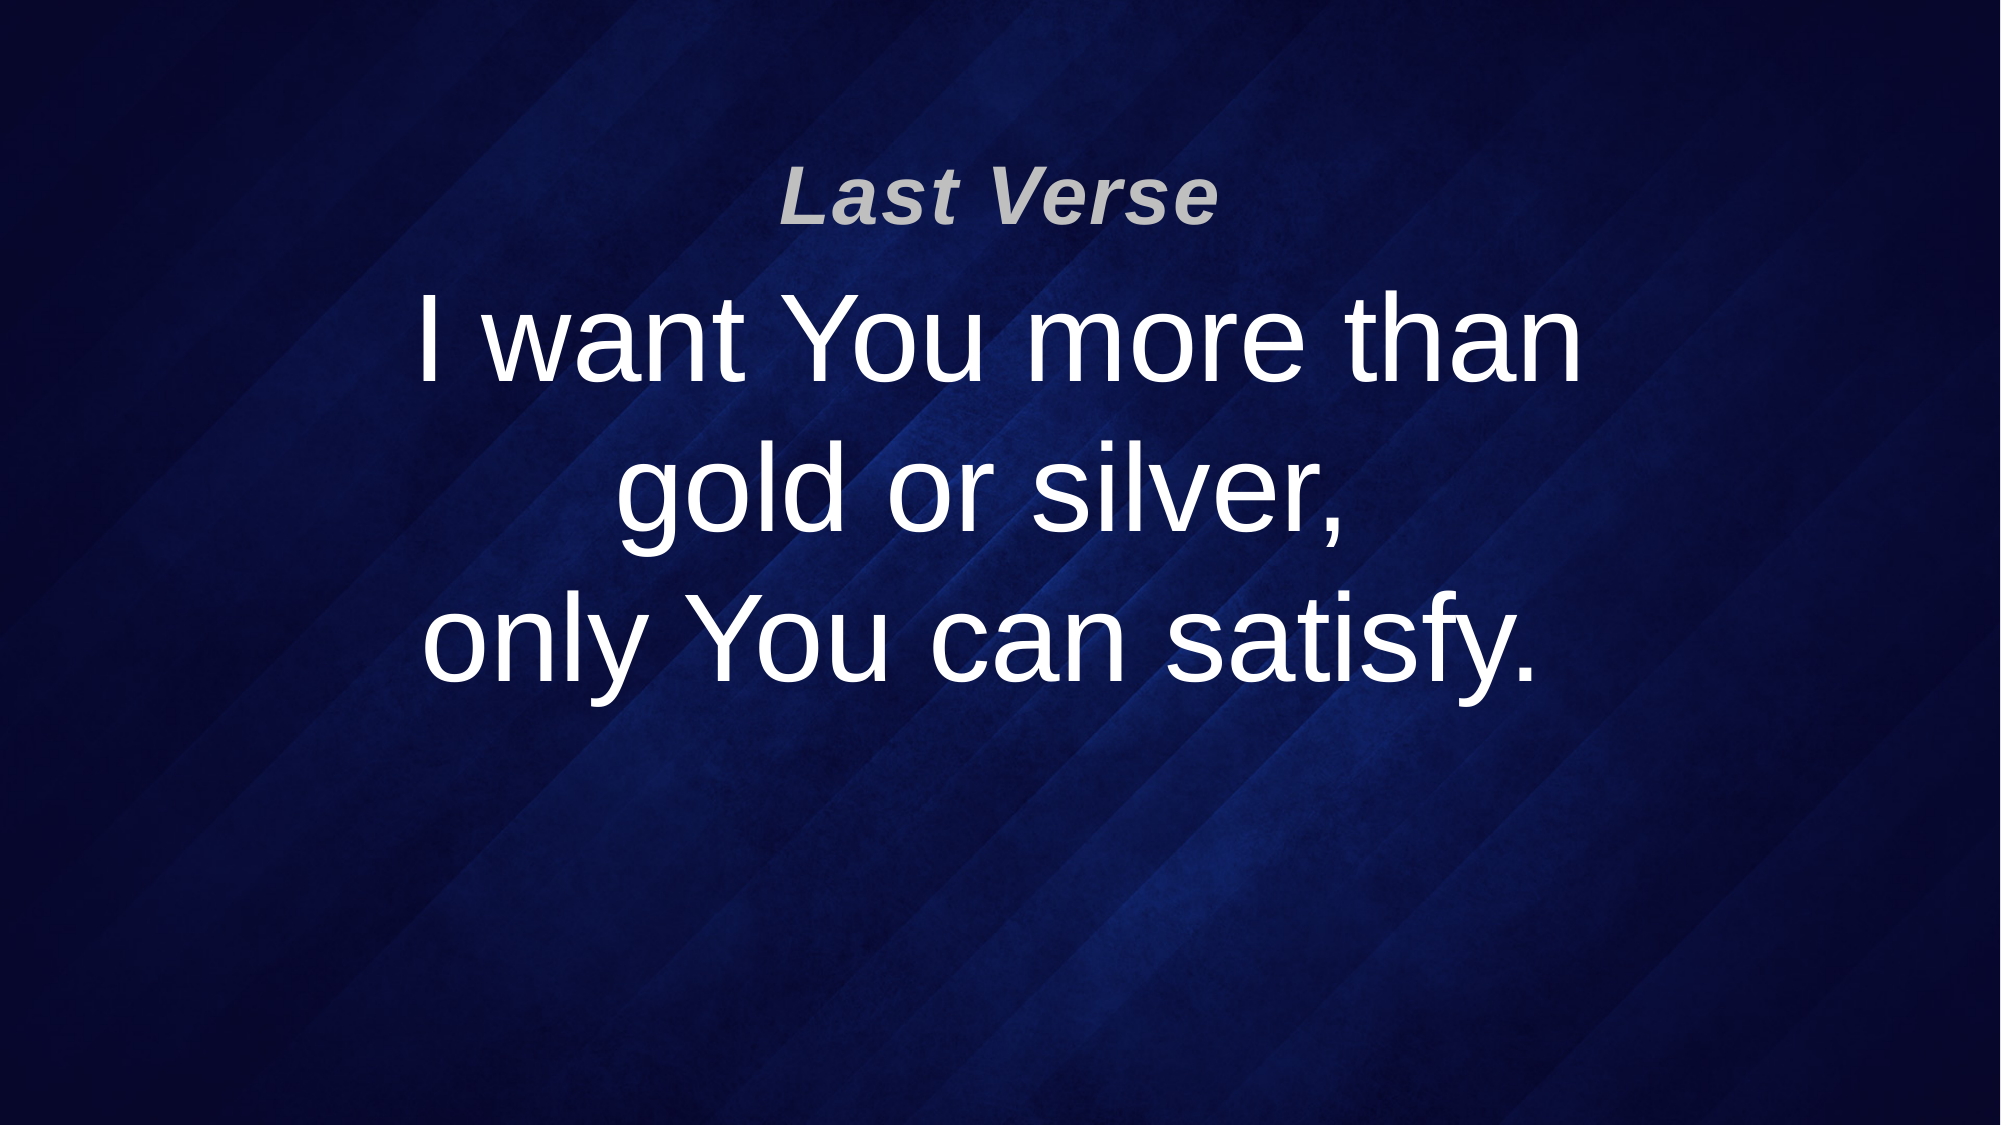

Last Verse
# I want You more than gold or silver, only You can satisfy.